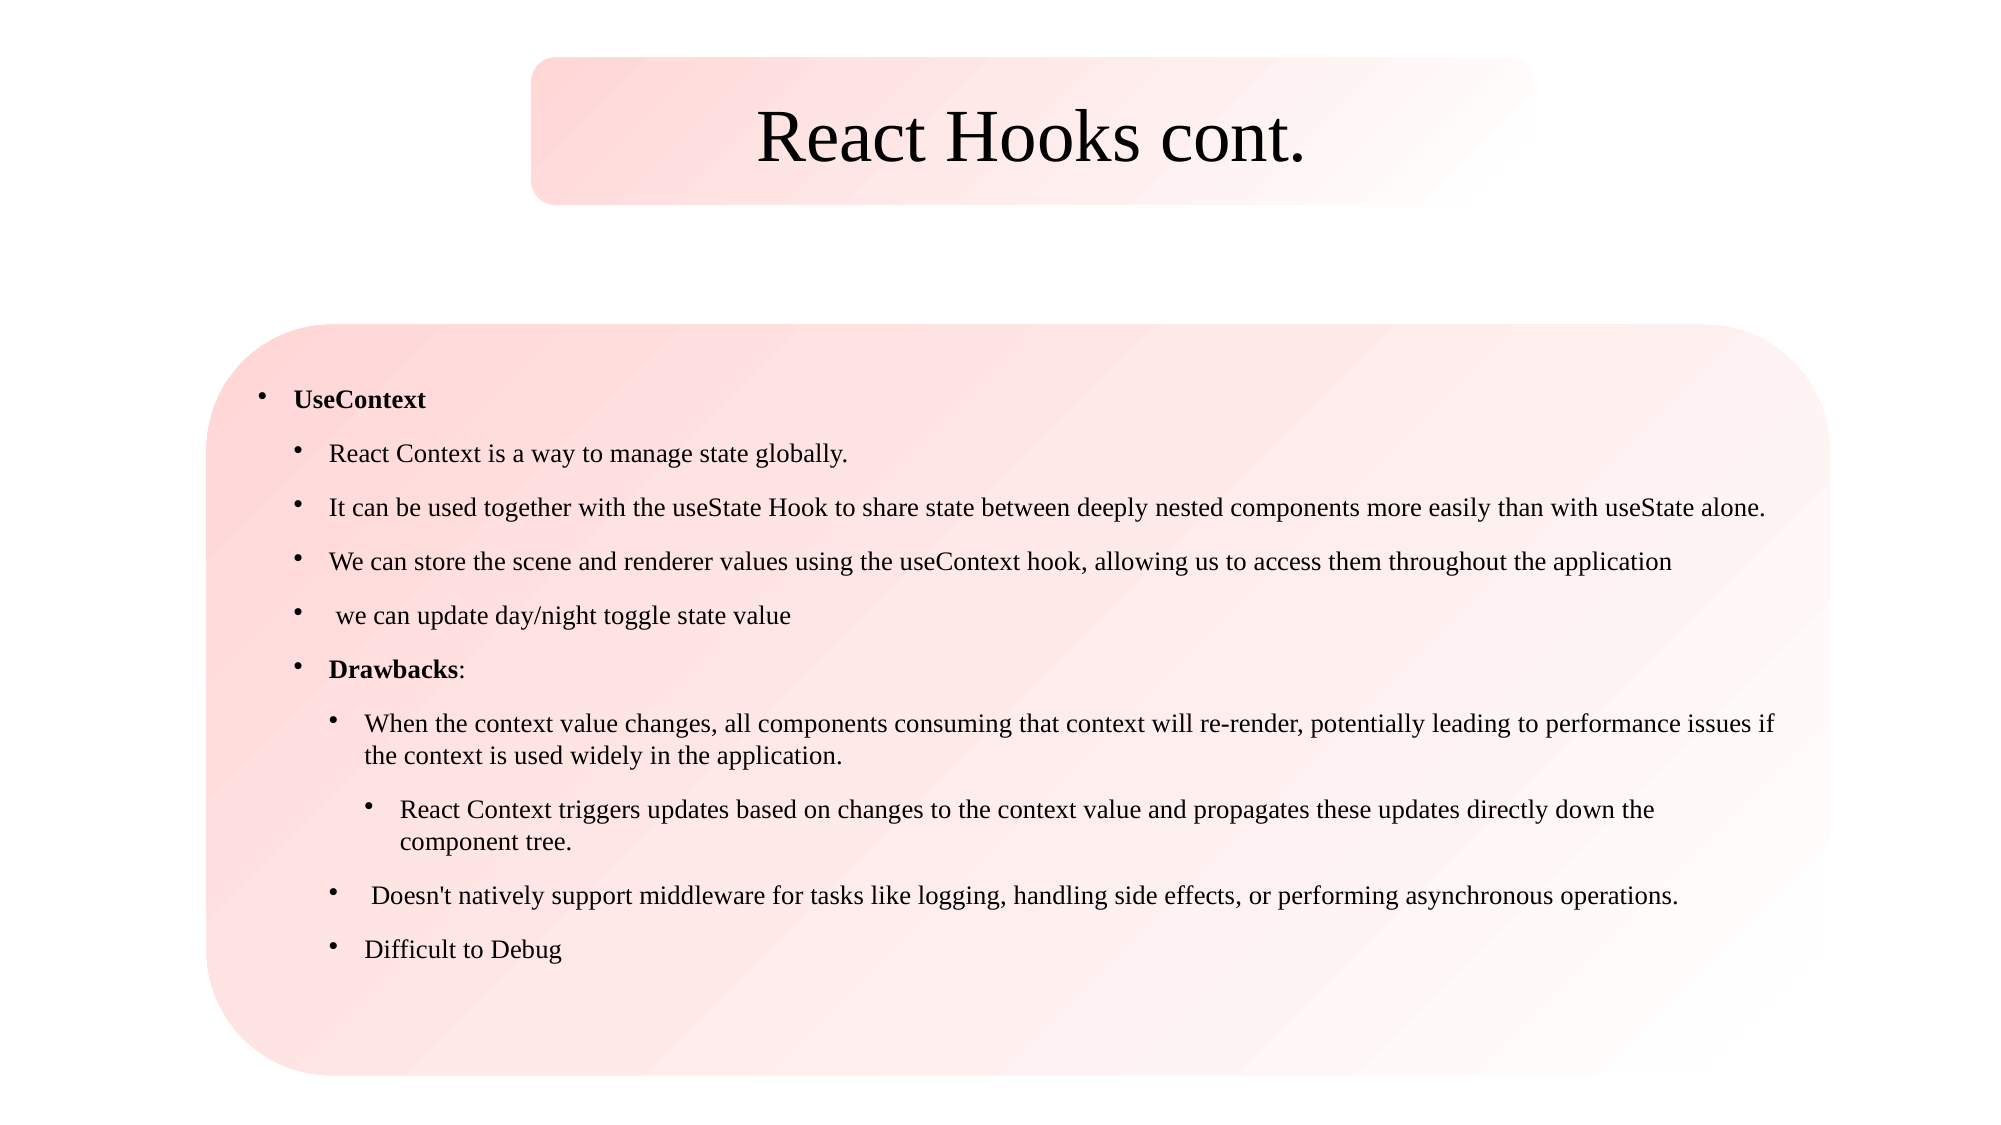

React Hooks cont.
UseContext
React Context is a way to manage state globally.
It can be used together with the useState Hook to share state between deeply nested components more easily than with useState alone.
We can store the scene and renderer values using the useContext hook, allowing us to access them throughout the application
 we can update day/night toggle state value
Drawbacks:
When the context value changes, all components consuming that context will re-render, potentially leading to performance issues if the context is used widely in the application.
React Context triggers updates based on changes to the context value and propagates these updates directly down the component tree.
 Doesn't natively support middleware for tasks like logging, handling side effects, or performing asynchronous operations.
Difficult to Debug